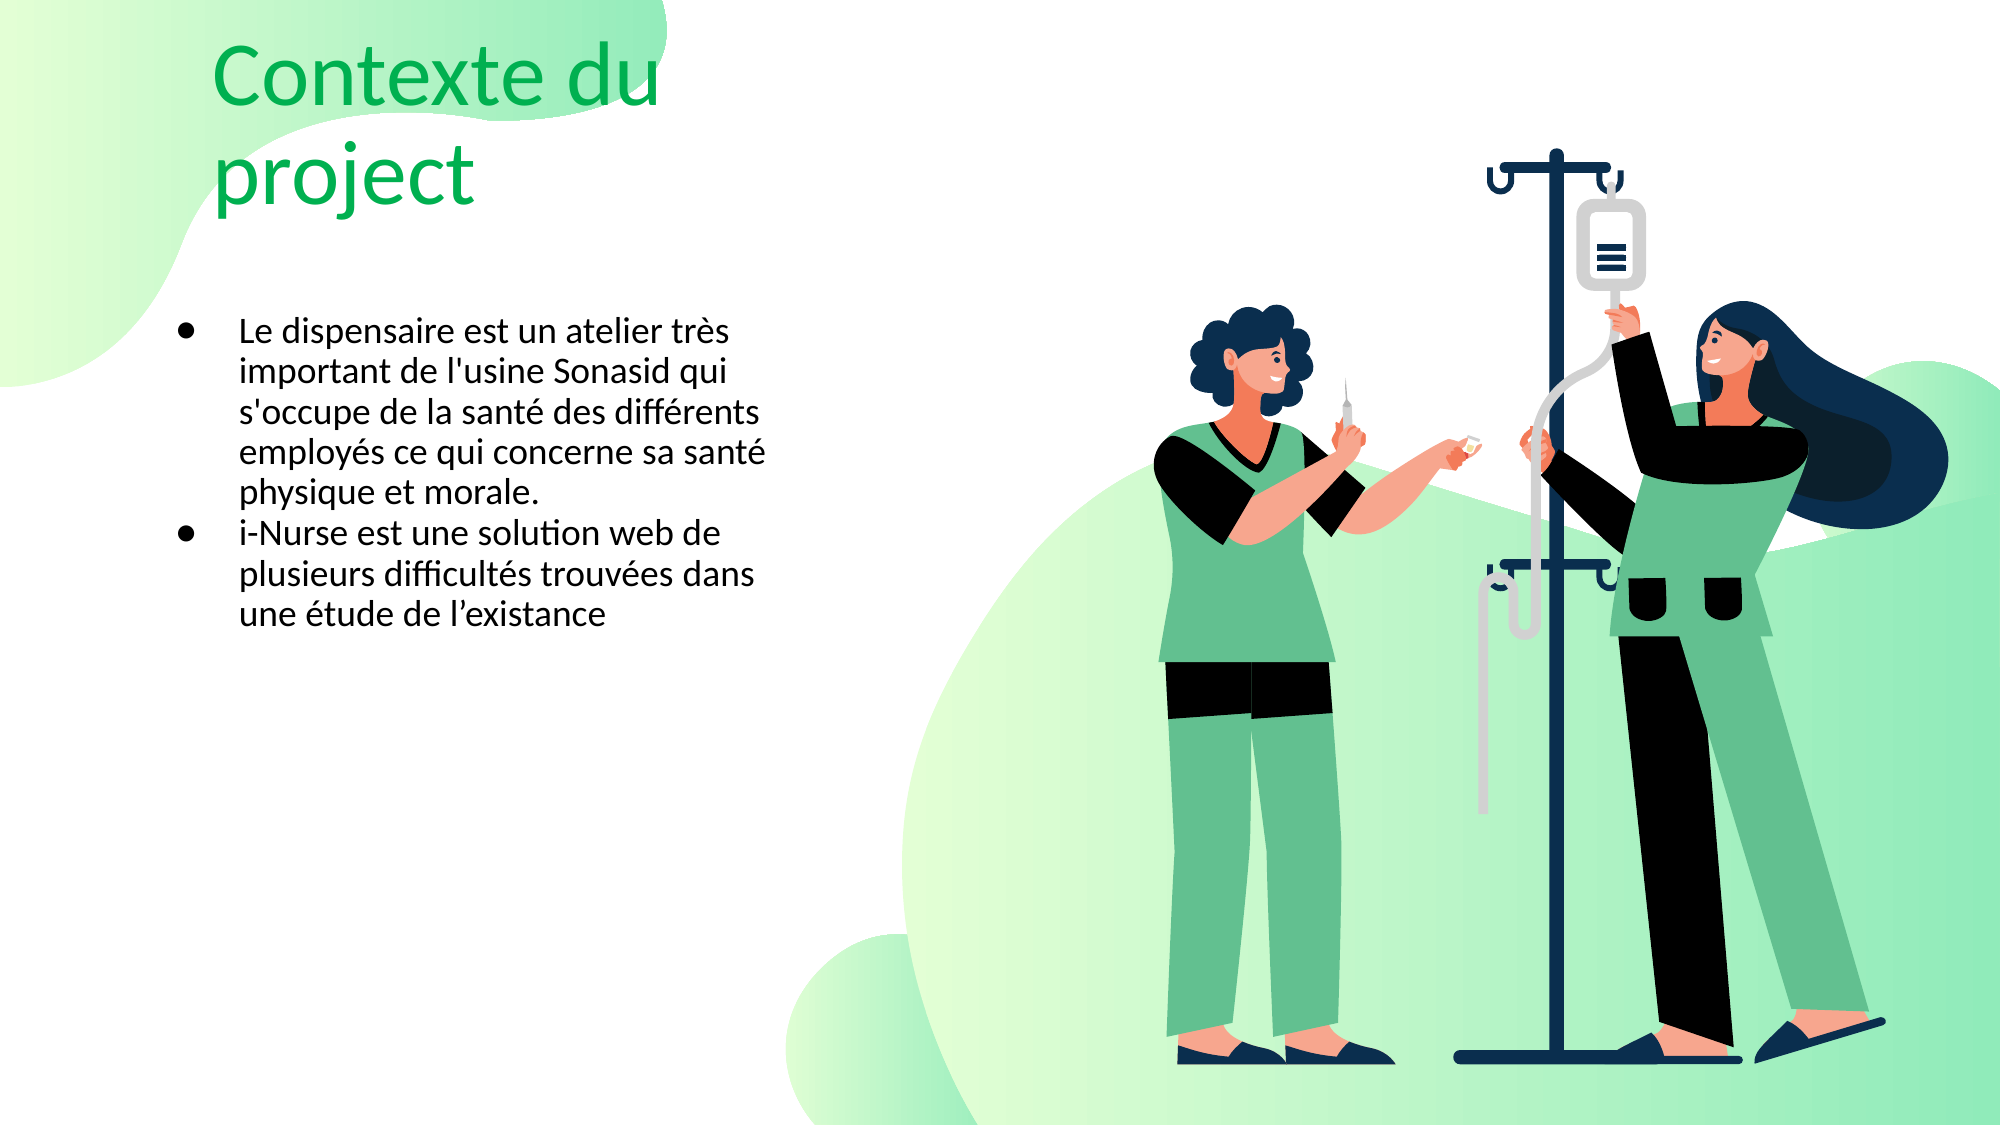

# Contexte du project

Le dispensaire est un atelier très important de l'usine Sonasid qui s'occupe de la santé des différents employés ce qui concerne sa santé physique et morale.
i-Nurse est une solution web de plusieurs difficultés trouvées dans une étude de l’existance